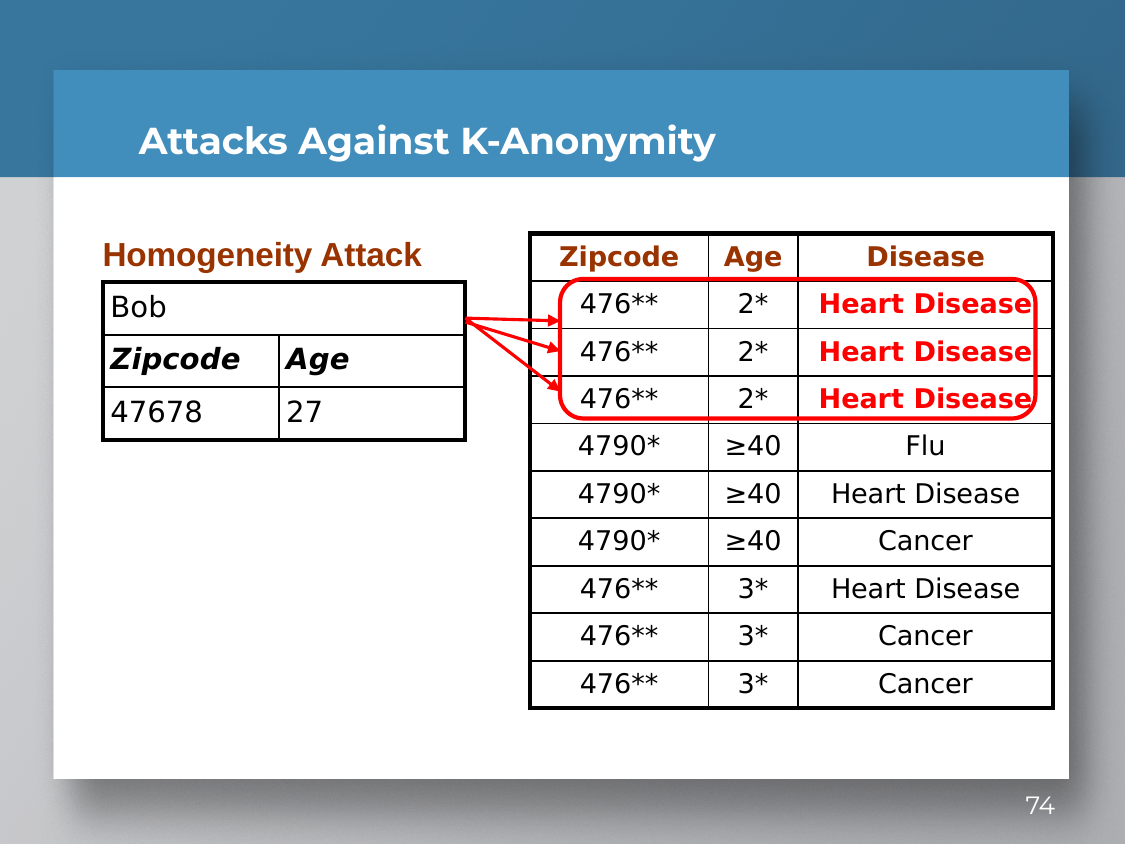

# Attacks Against K-Anonymity
Homogeneity Attack
| Zipcode | Age | Disease |
| --- | --- | --- |
| 476\*\* | 2\* | Heart Disease |
| 476\*\* | 2\* | Heart Disease |
| 476\*\* | 2\* | Heart Disease |
| 4790\* | ≥40 | Flu |
| 4790\* | ≥40 | Heart Disease |
| 4790\* | ≥40 | Cancer |
| 476\*\* | 3\* | Heart Disease |
| 476\*\* | 3\* | Cancer |
| 476\*\* | 3\* | Cancer |

| Bob |  |
| --- | --- |
| Zipcode | Age |
| 47678 | 27 |

74